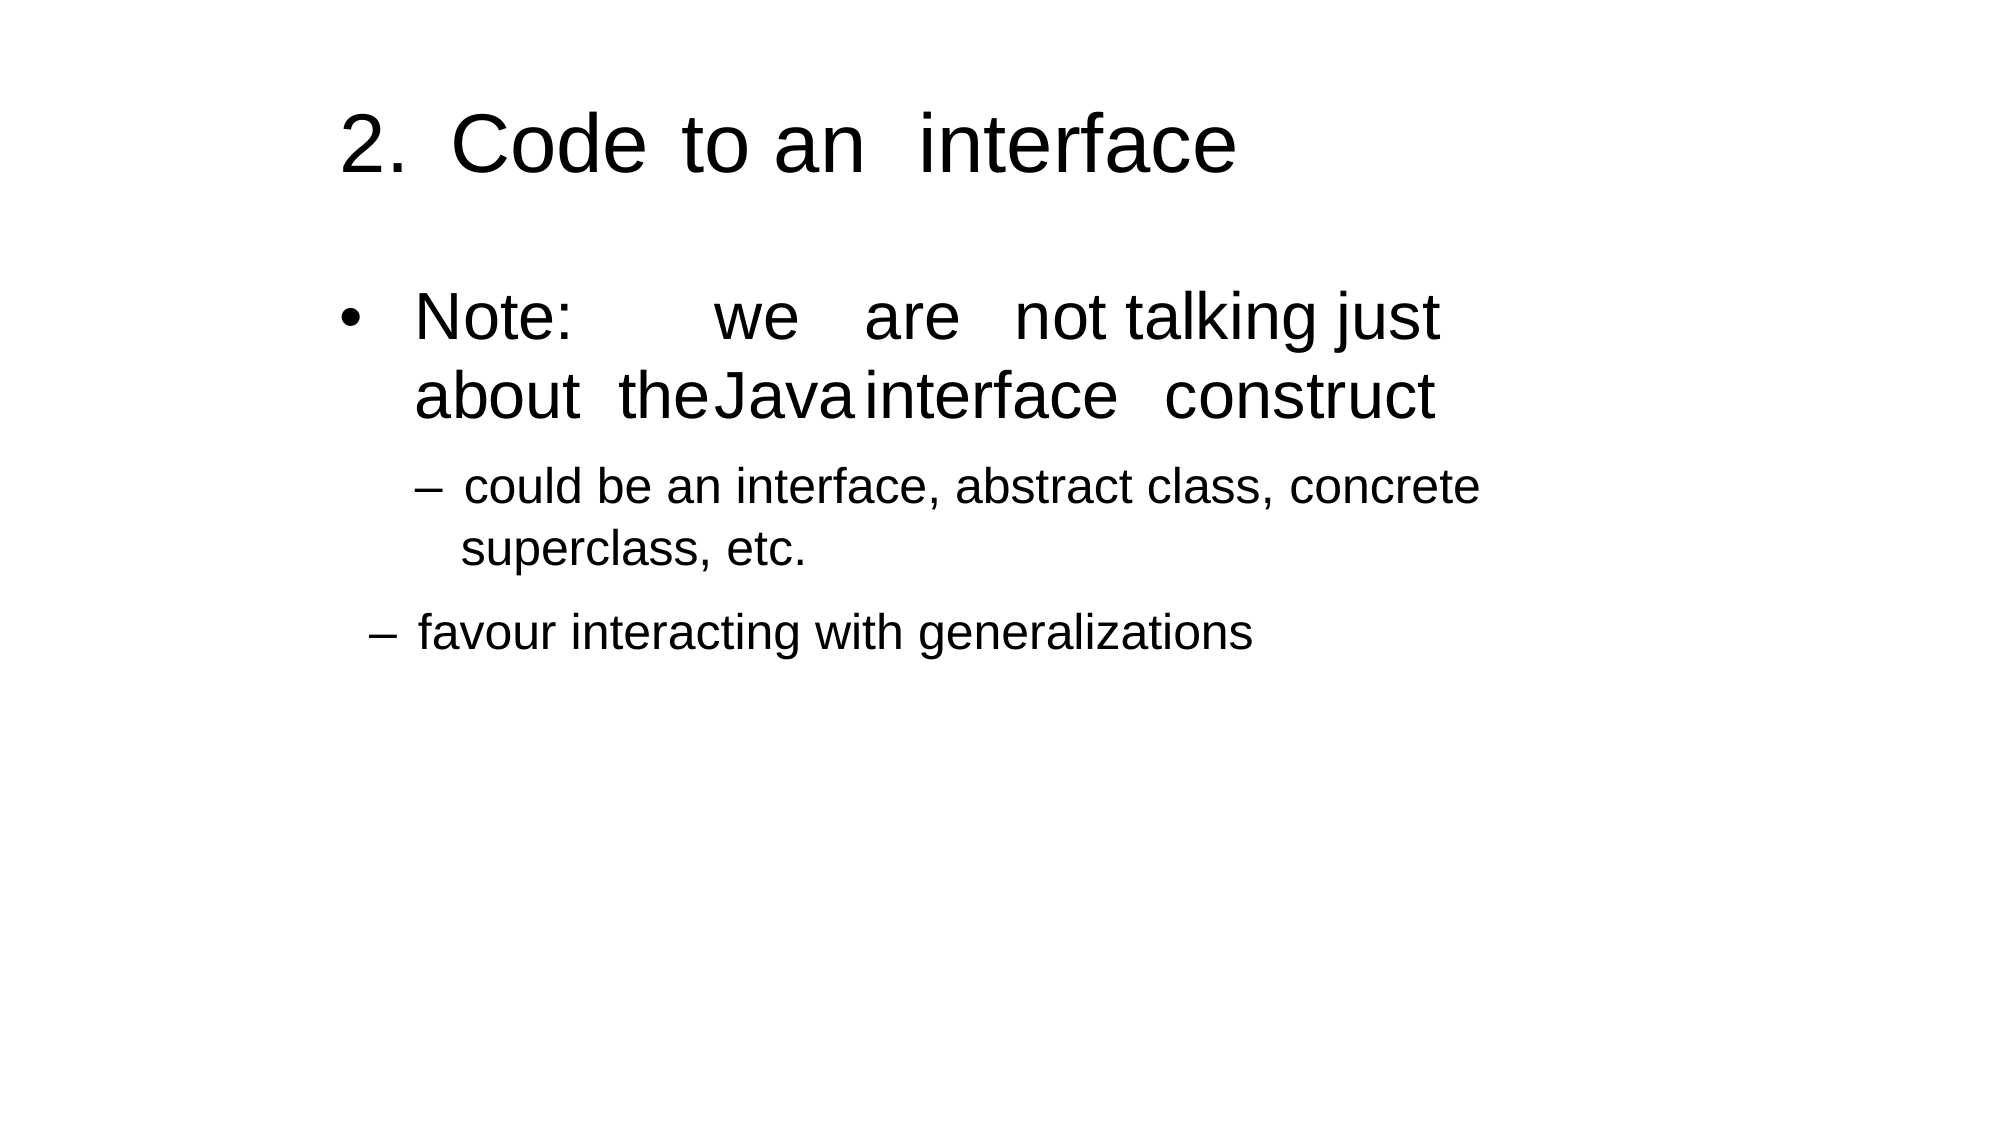

# 2.	Code	to an	interface
• 	Note:	we	are	not talking just about  the	Java	interface	construct
–  could be an interface, abstract class, concrete  superclass, etc.
–  favour interacting with generalizations